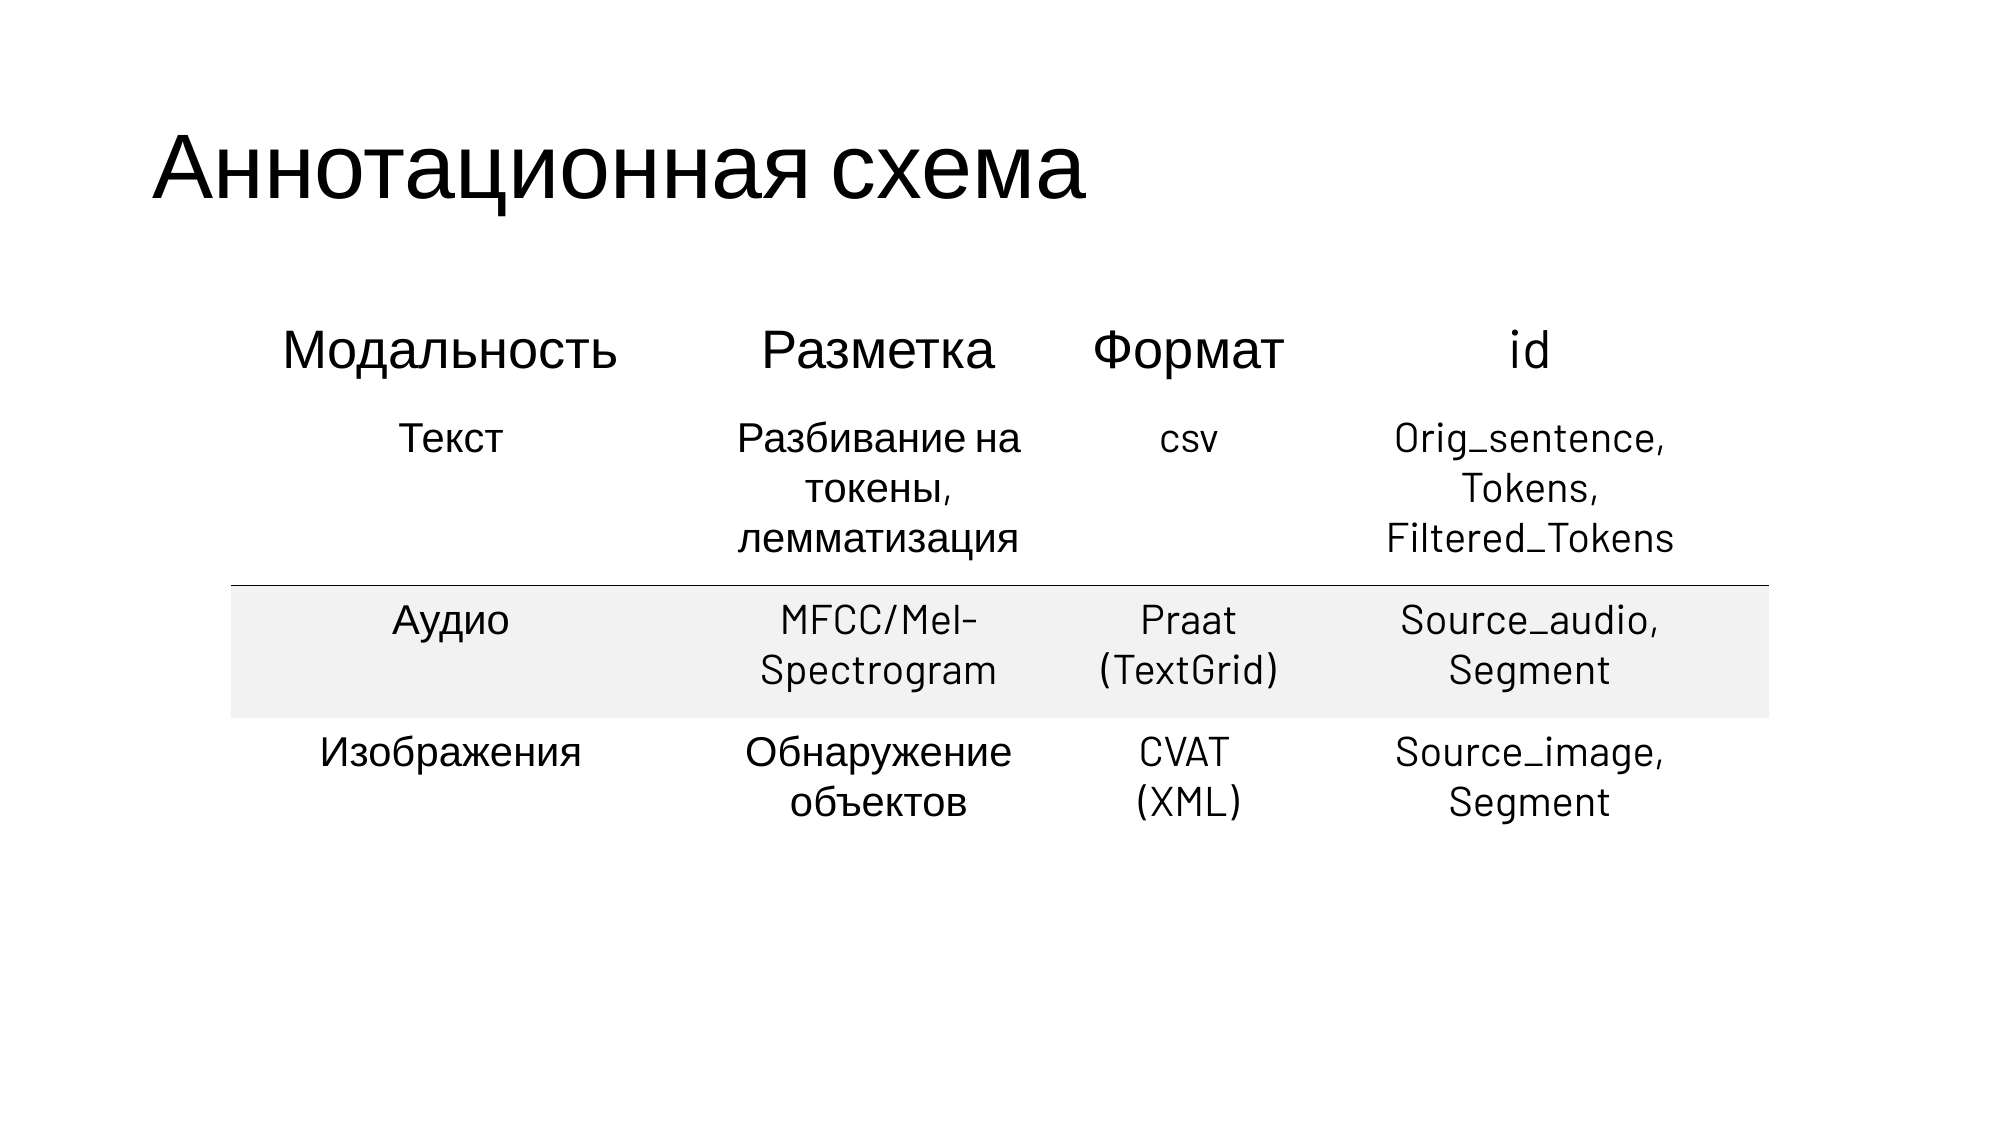

# Аннотационная схема
| Модальность | Разметка | Формат | id |
| --- | --- | --- | --- |
| Текст | Разбивание на токены, лемматизация | csv | Orig\_sentence, Tokens, Filtered\_Tokens |
| Аудио | MFCC/Mel-Spectrogram | Praat (TextGrid) | Source\_audio, Segment |
| Изображения | Обнаружение объектов | CVAT (XML) | Source\_image, Segment |